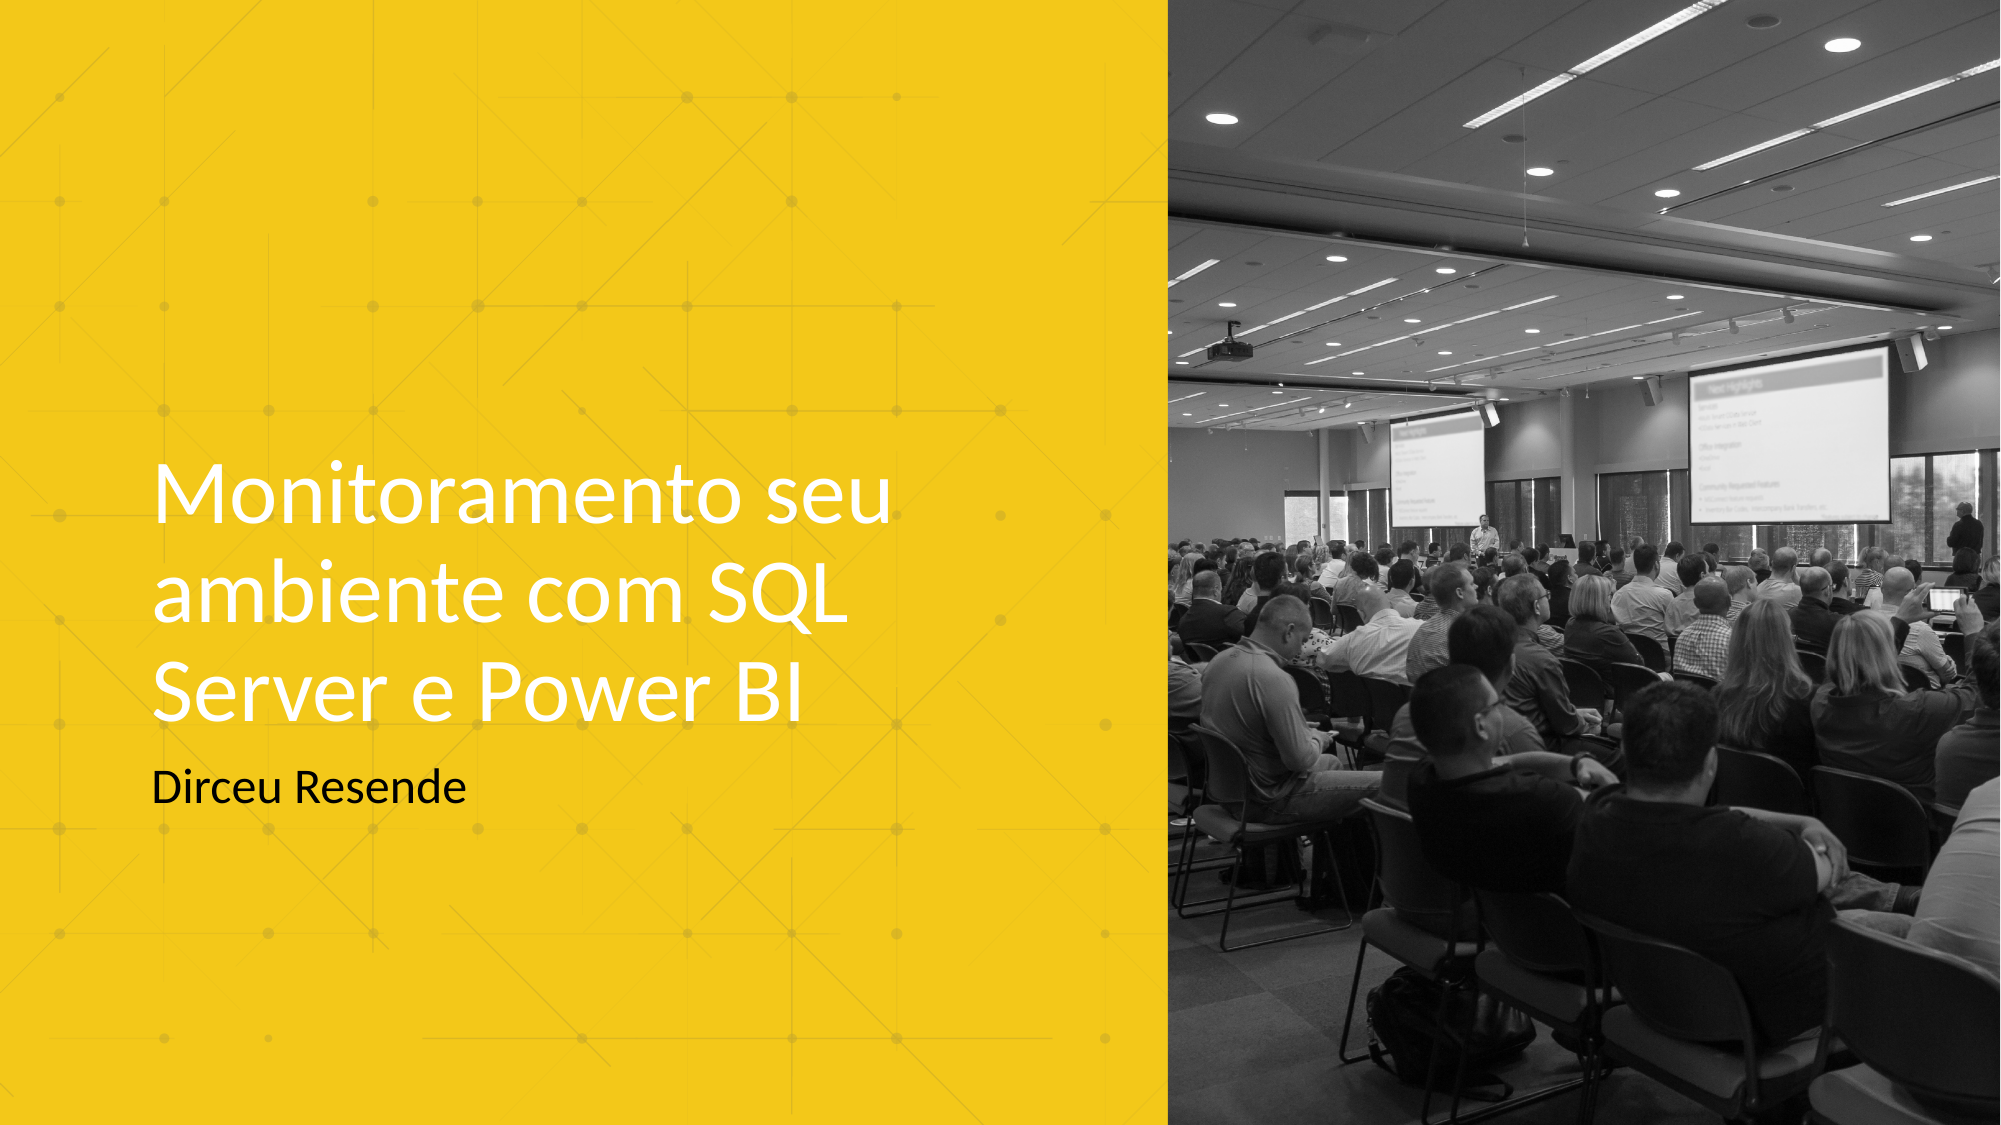

# Monitoramento seu ambiente com SQL Server e Power BI
Dirceu Resende